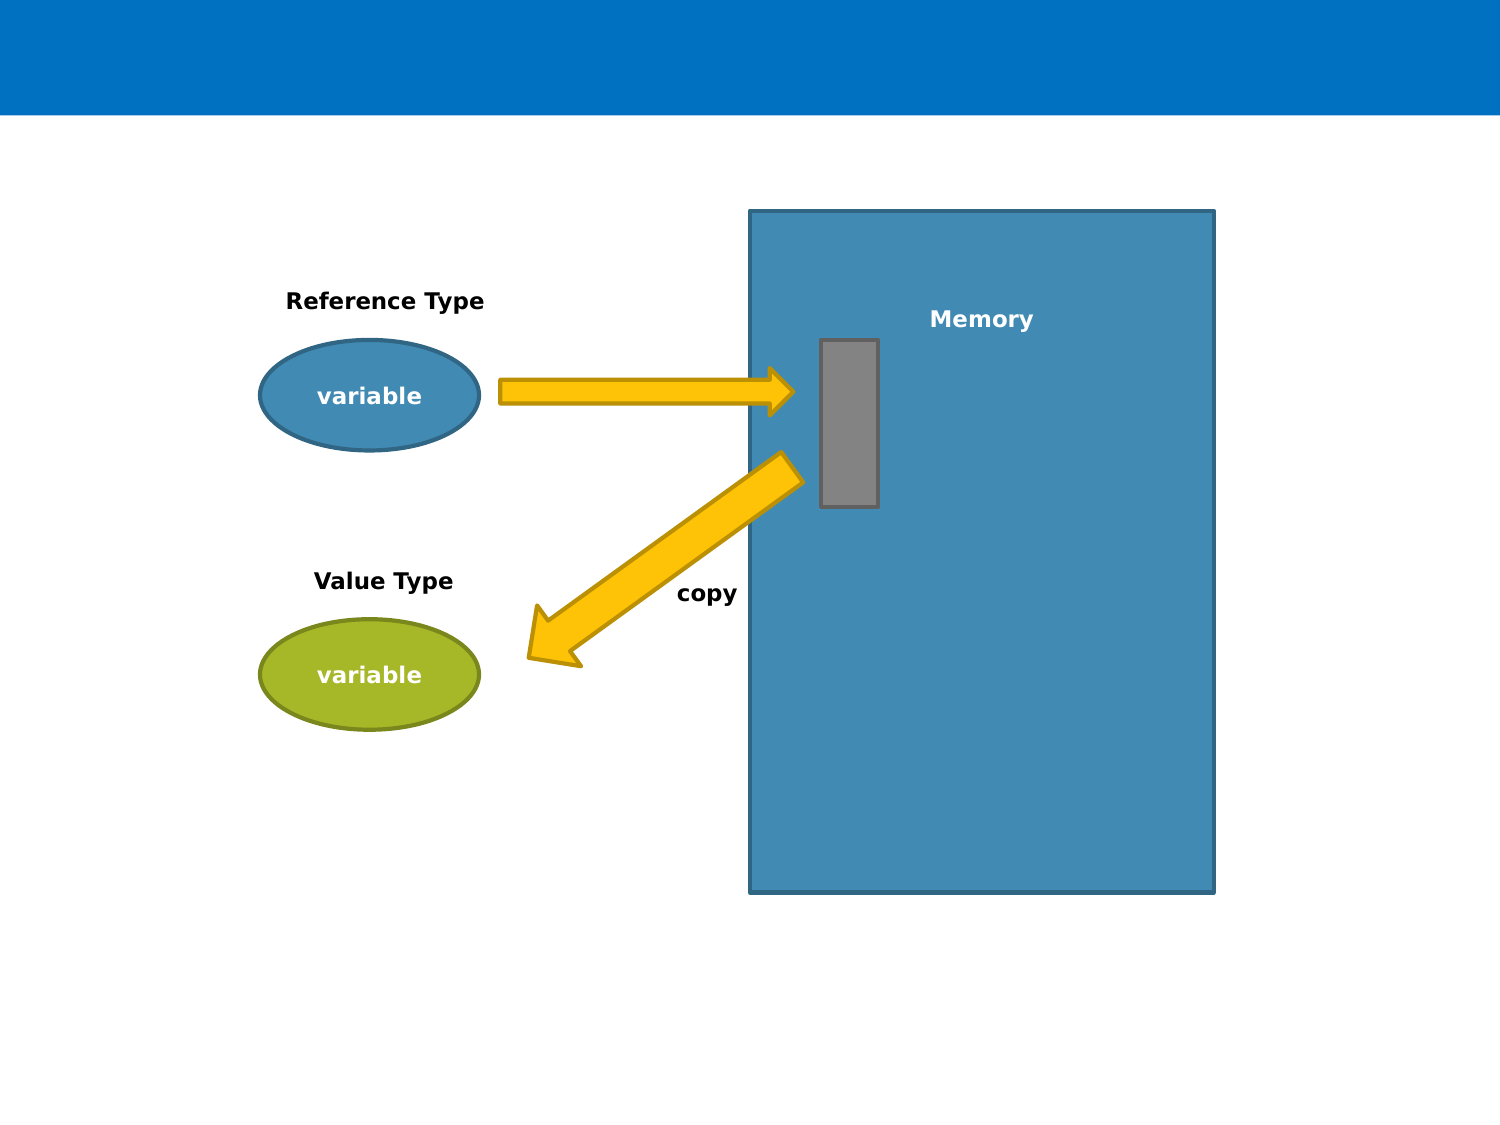

Memory

Reference Type
variable

Value Type
copy
variable